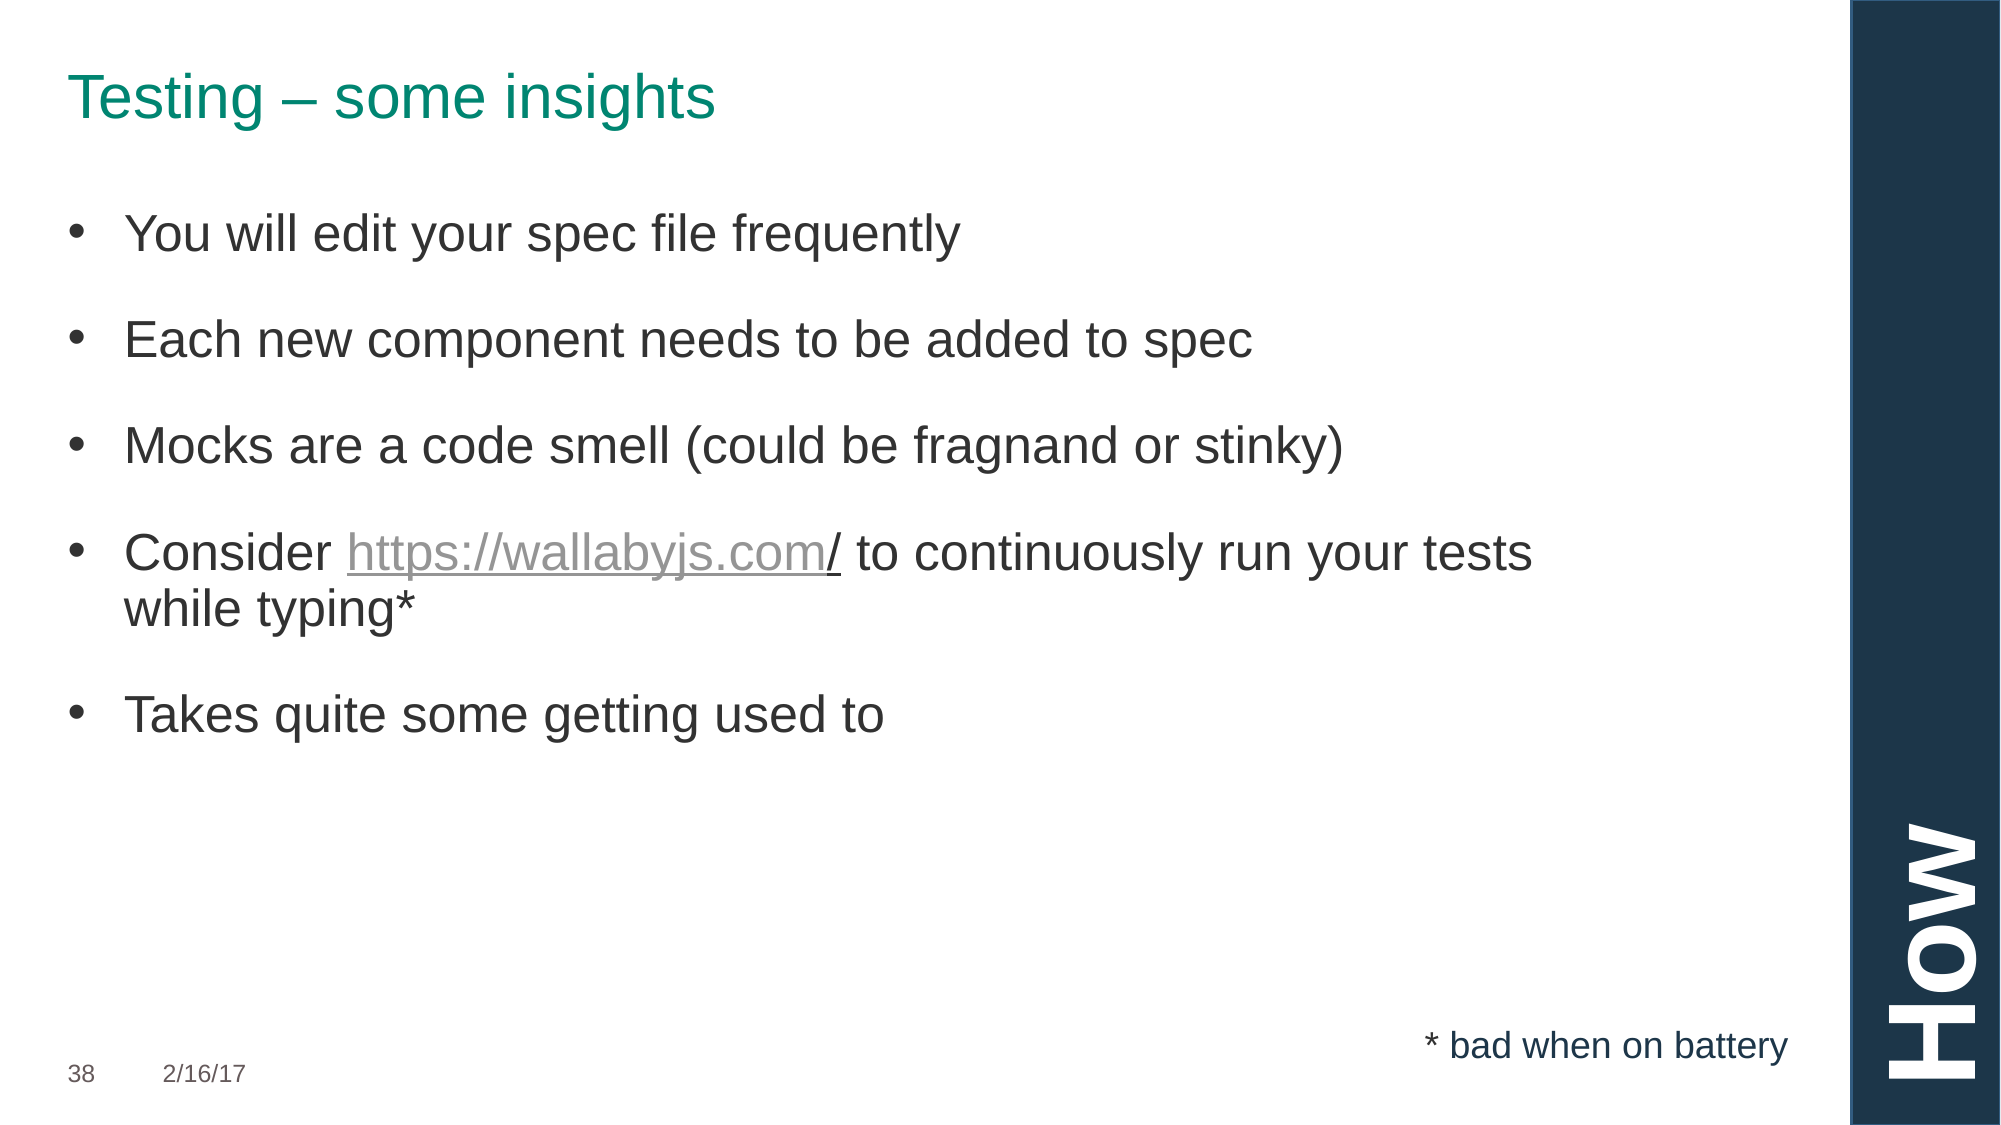

Testing – some insights
You will edit your spec file frequently
Each new component needs to be added to spec
Mocks are a code smell (could be fragnand or stinky)
Consider https://wallabyjs.com/ to continuously run your tests while typing*
Takes quite some getting used to
How
* bad when on battery
38
2/16/17